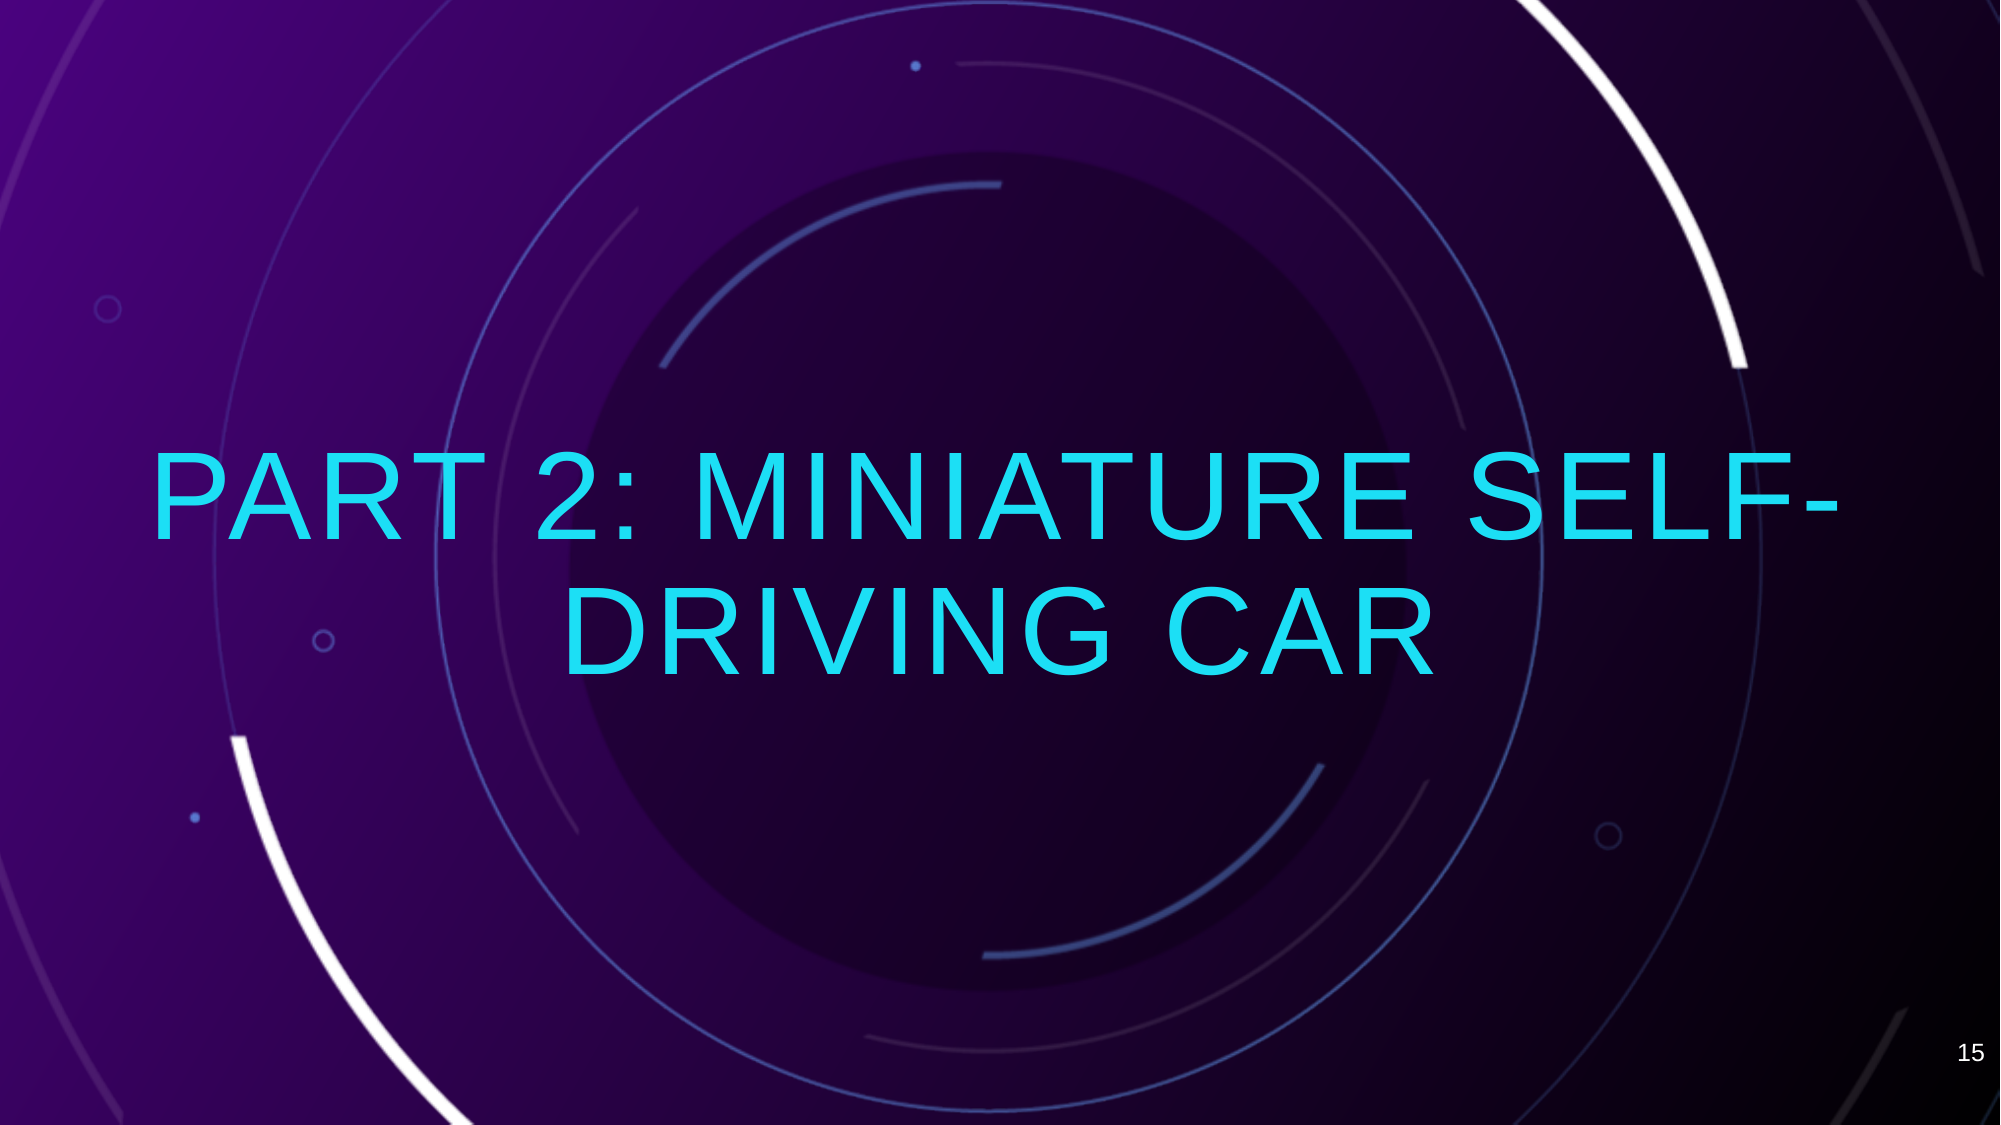

# Part 2: Miniature Self-driving car
15